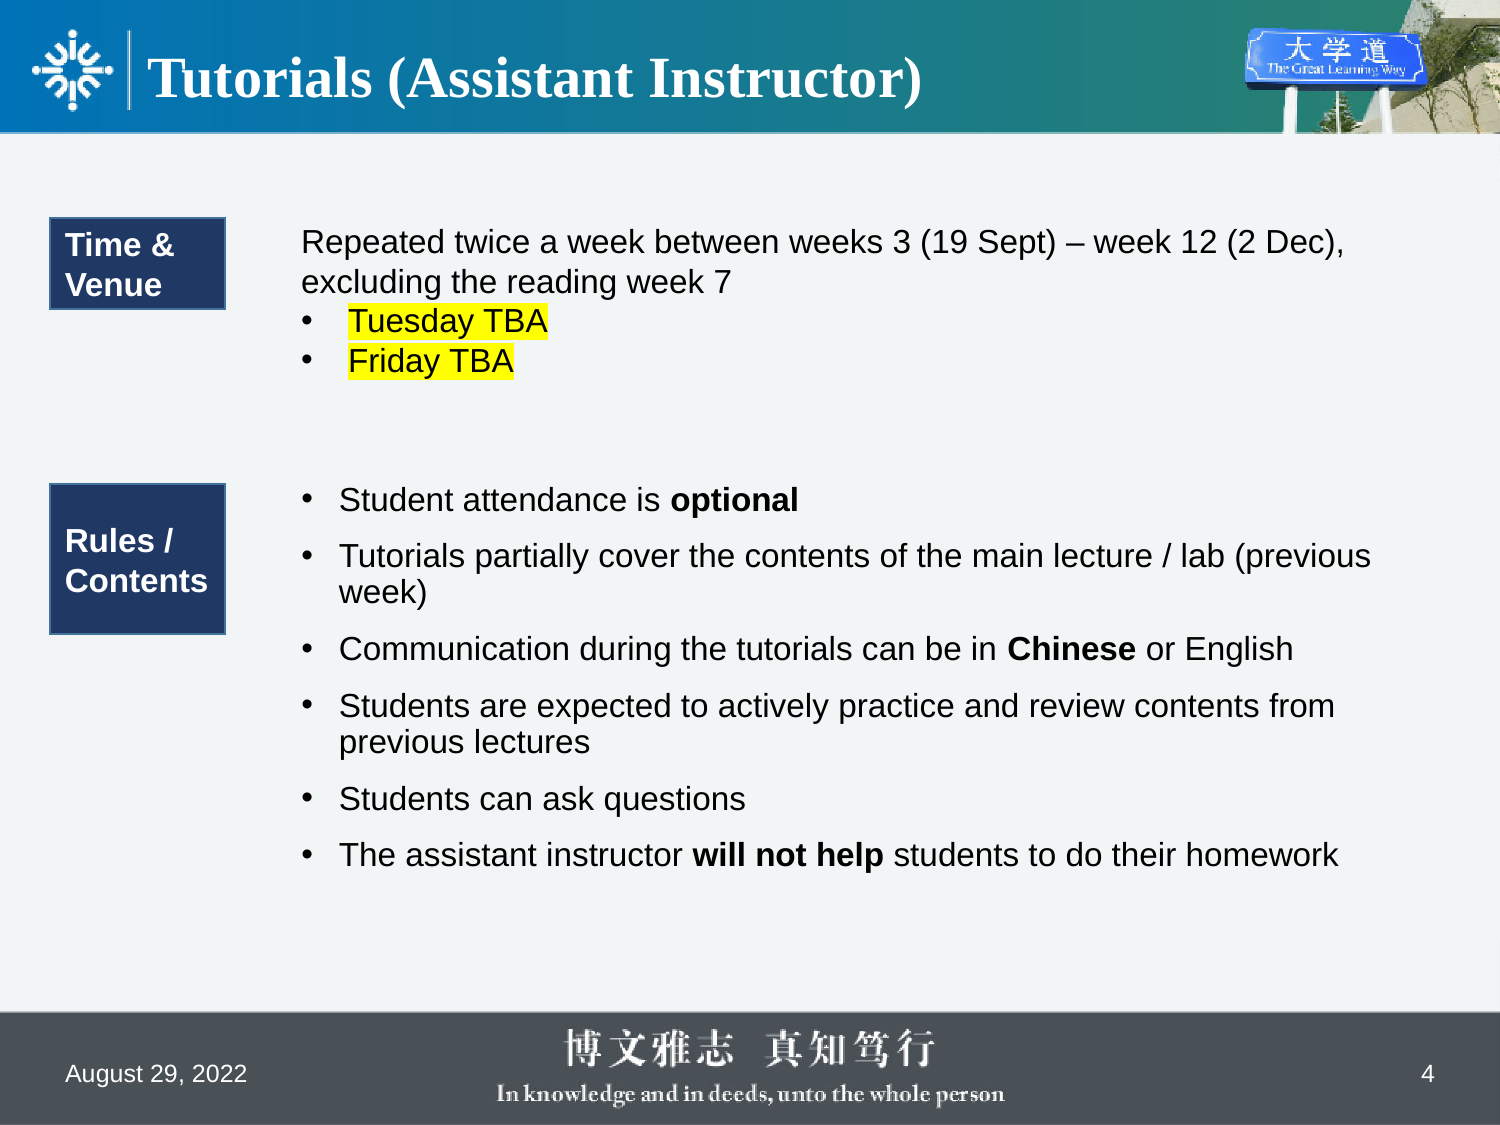

# Tutorials (Assistant Instructor)

Repeated twice a week between weeks 3 (19 Sept) – week 12 (2 Dec), excluding the reading week 7
Tuesday TBA
Friday TBA
Time & Venue
Student attendance is optional
Tutorials partially cover the contents of the main lecture / lab (previous week)
Communication during the tutorials can be in Chinese or English
Students are expected to actively practice and review contents from previous lectures
Students can ask questions
The assistant instructor will not help students to do their homework

Rules / Contents
4
August 29, 2022